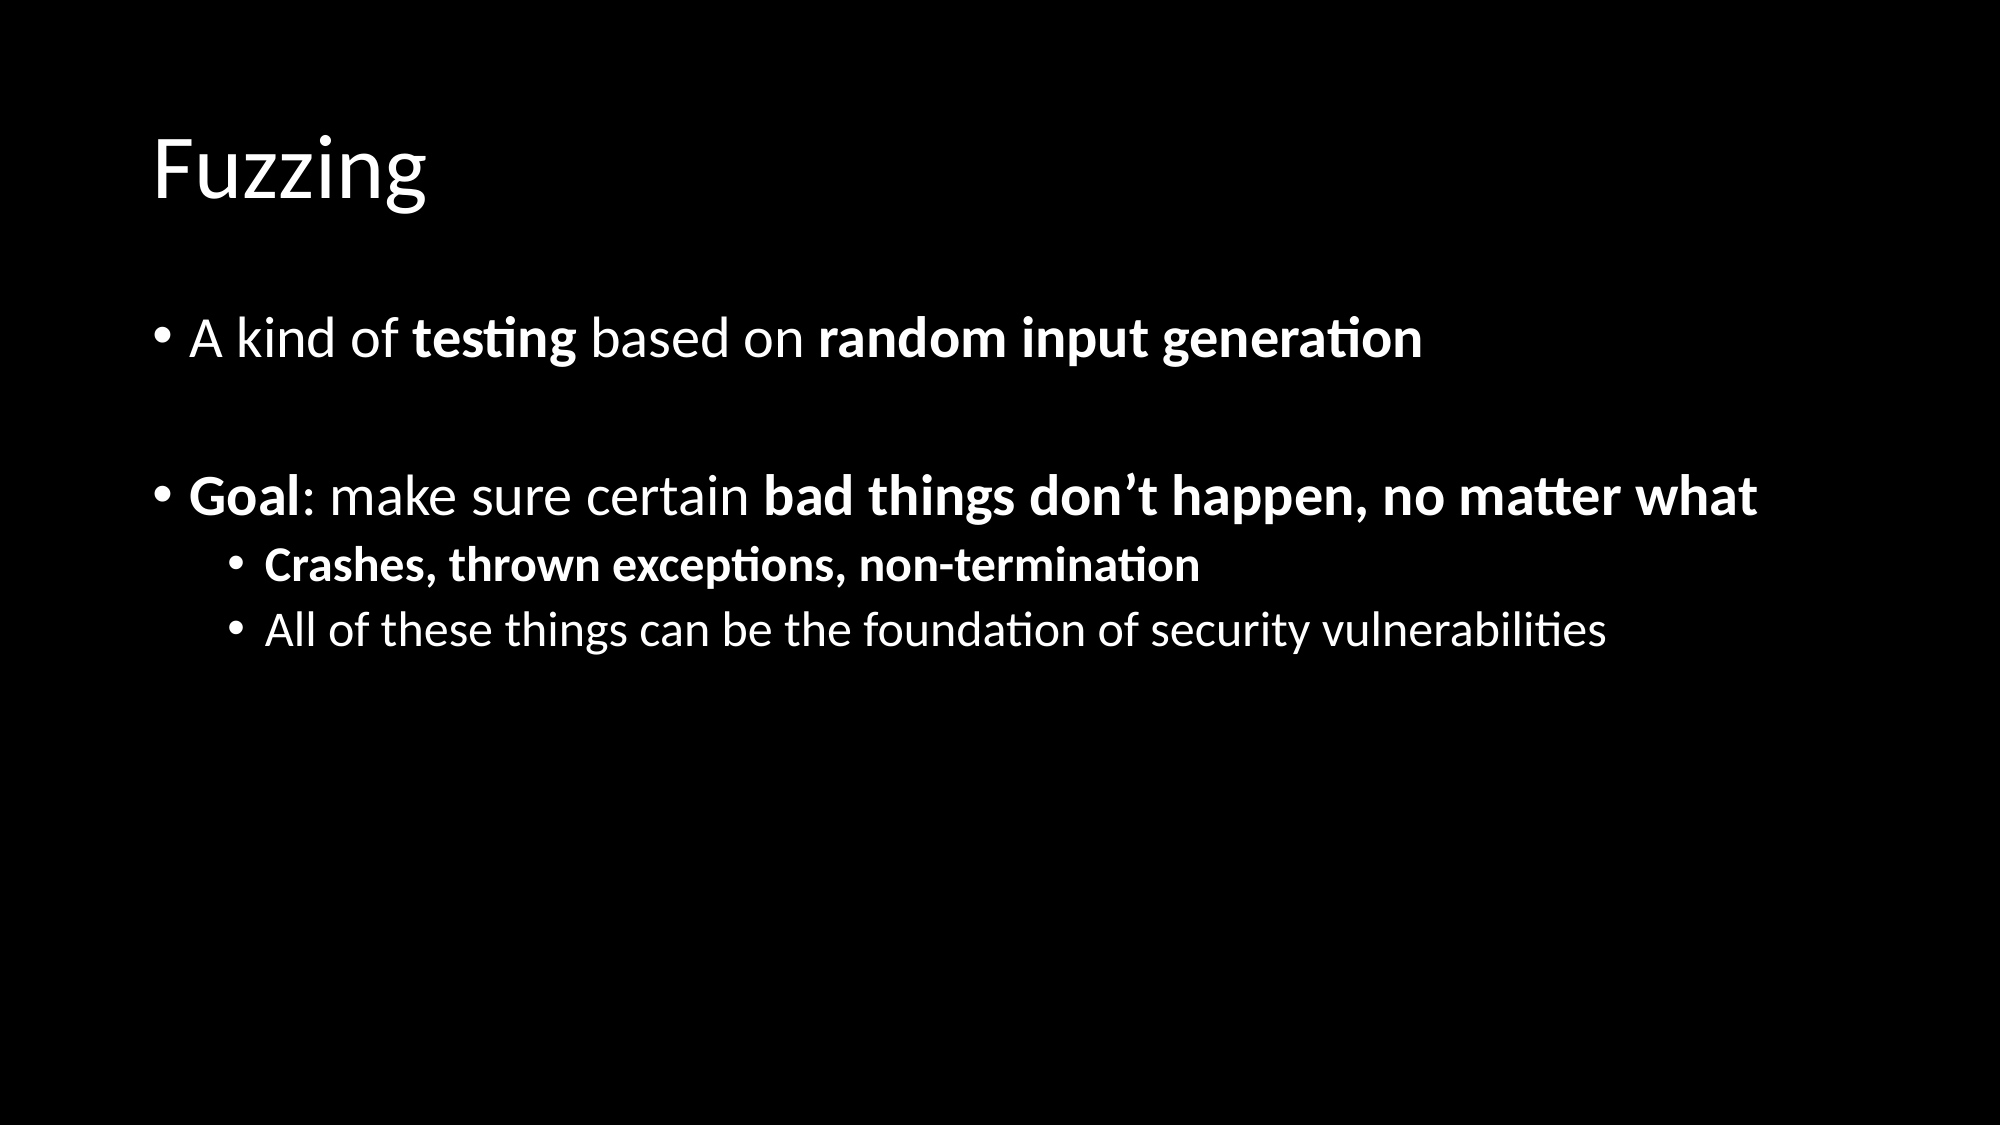

# Fuzzing
A kind of testing based on random input generation

Goal: make sure certain bad things don’t happen, no matter what
Crashes, thrown exceptions, non-termination
All of these things can be the foundation of security vulnerabilities